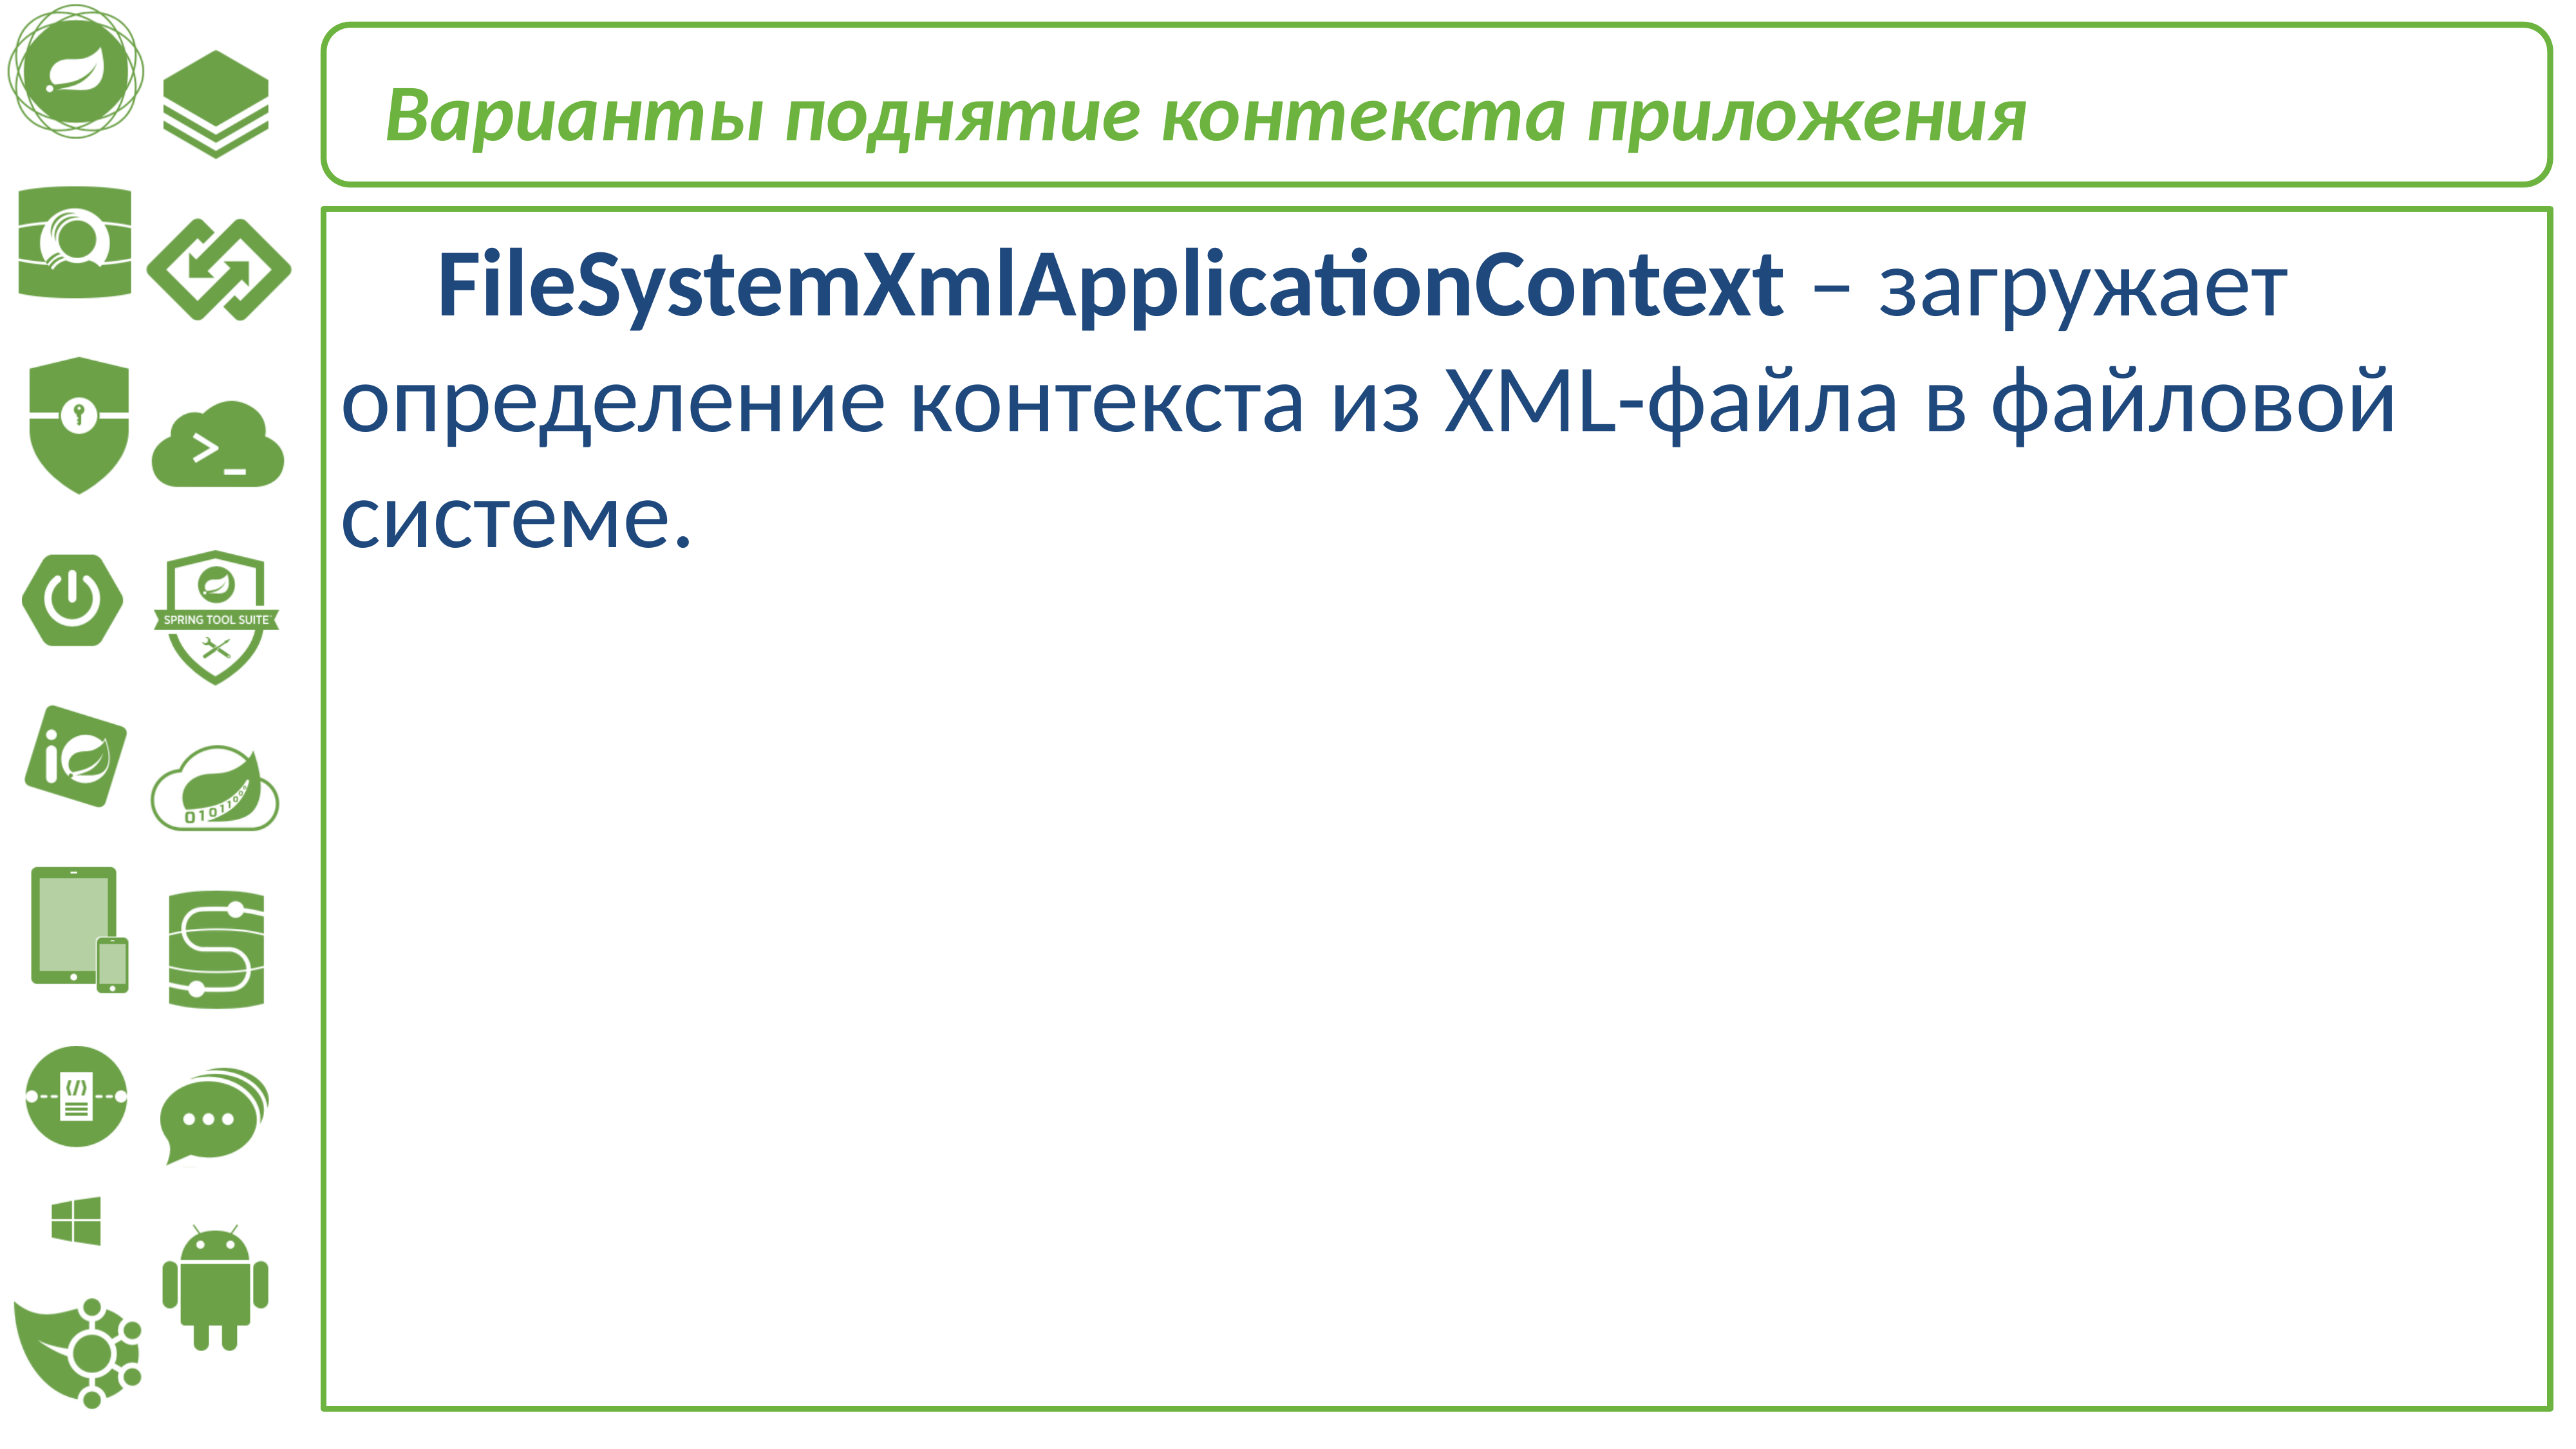

Варианты поднятие контекста приложения
	FileSystemXmlApplicationContext – загружает определение контекста из XML-файла в файловой системе.